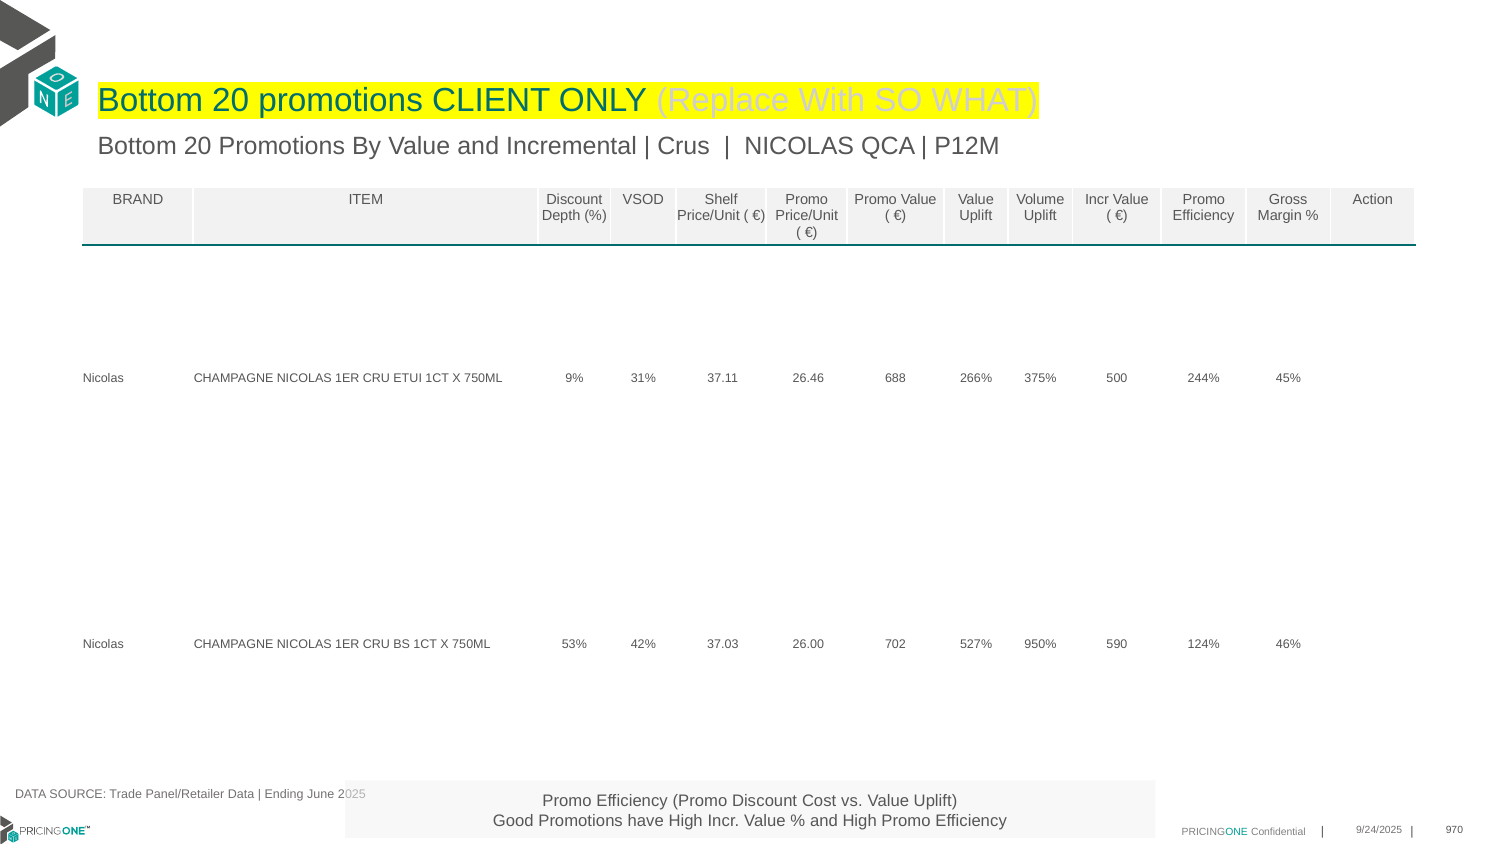

# Bottom 20 promotions CLIENT ONLY (Replace With SO WHAT)
Bottom 20 Promotions By Value and Incremental | Crus  |  NICOLAS QCA | P12M
| BRAND | ITEM | Discount Depth (%) | VSOD | Shelf Price/Unit ( €) | Promo Price/Unit ( €) | Promo Value ( €) | Value Uplift | Volume Uplift | Incr Value ( €) | Promo Efficiency | Gross Margin % | Action |
| --- | --- | --- | --- | --- | --- | --- | --- | --- | --- | --- | --- | --- |
| Nicolas | CHAMPAGNE NICOLAS 1ER CRU ETUI 1CT X 750ML | 9% | 31% | 37.11 | 26.46 | 688 | 266% | 375% | 500 | 244% | 45% |  |
| Nicolas | CHAMPAGNE NICOLAS 1ER CRU BS 1CT X 750ML | 53% | 42% | 37.03 | 26.00 | 702 | 527% | 950% | 590 | 124% | 46% |  |
DATA SOURCE: Trade Panel/Retailer Data | Ending June 2025
Promo Efficiency (Promo Discount Cost vs. Value Uplift)
Good Promotions have High Incr. Value % and High Promo Efficiency

9/24/2025
970